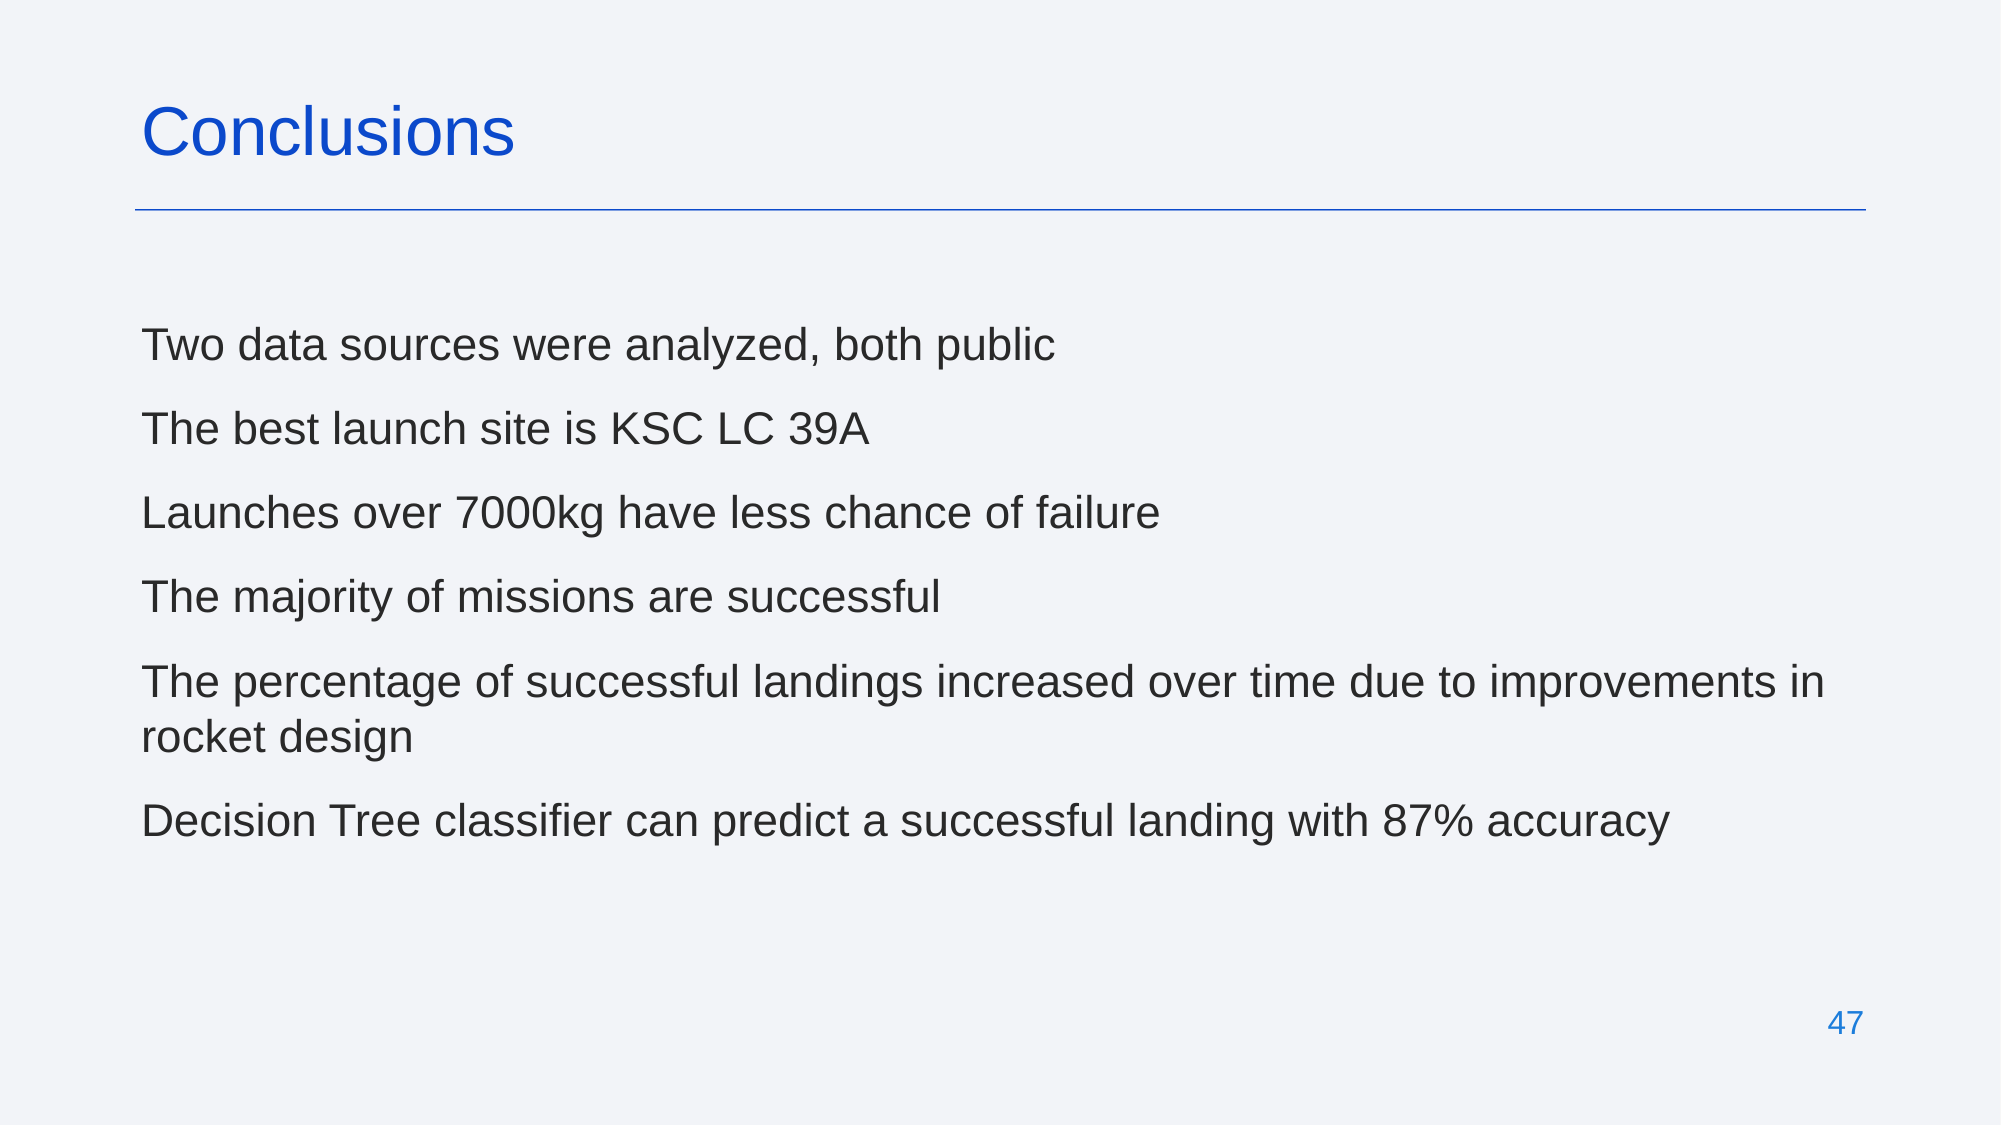

Conclusions
Two data sources were analyzed, both public
The best launch site is KSC LC 39A
Launches over 7000kg have less chance of failure
The majority of missions are successful
The percentage of successful landings increased over time due to improvements in rocket design
Decision Tree classifier can predict a successful landing with 87% accuracy
47